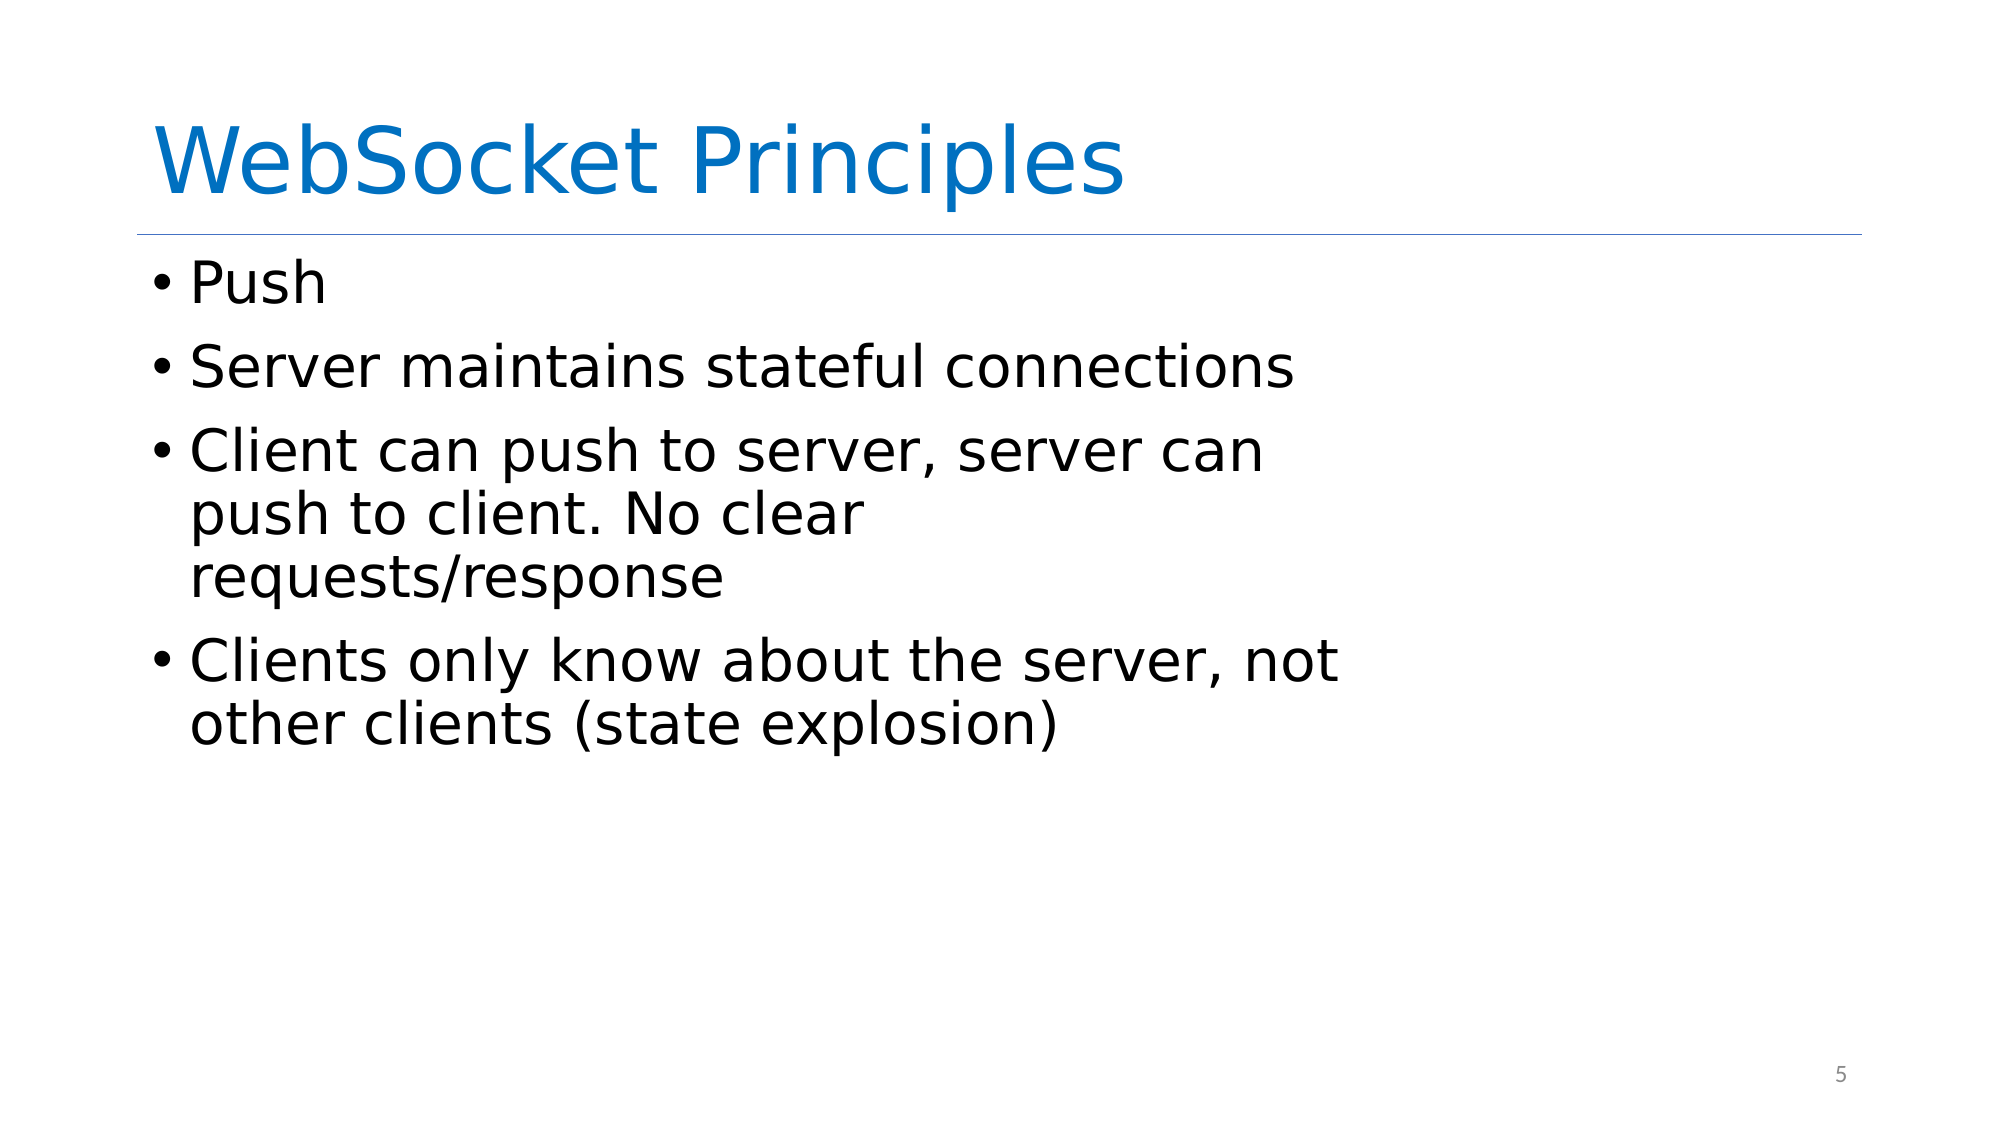

# WebSocket Principles
Push
Server maintains stateful connections
Client can push to server, server can push to client. No clear requests/response
Clients only know about the server, not other clients (state explosion)

5